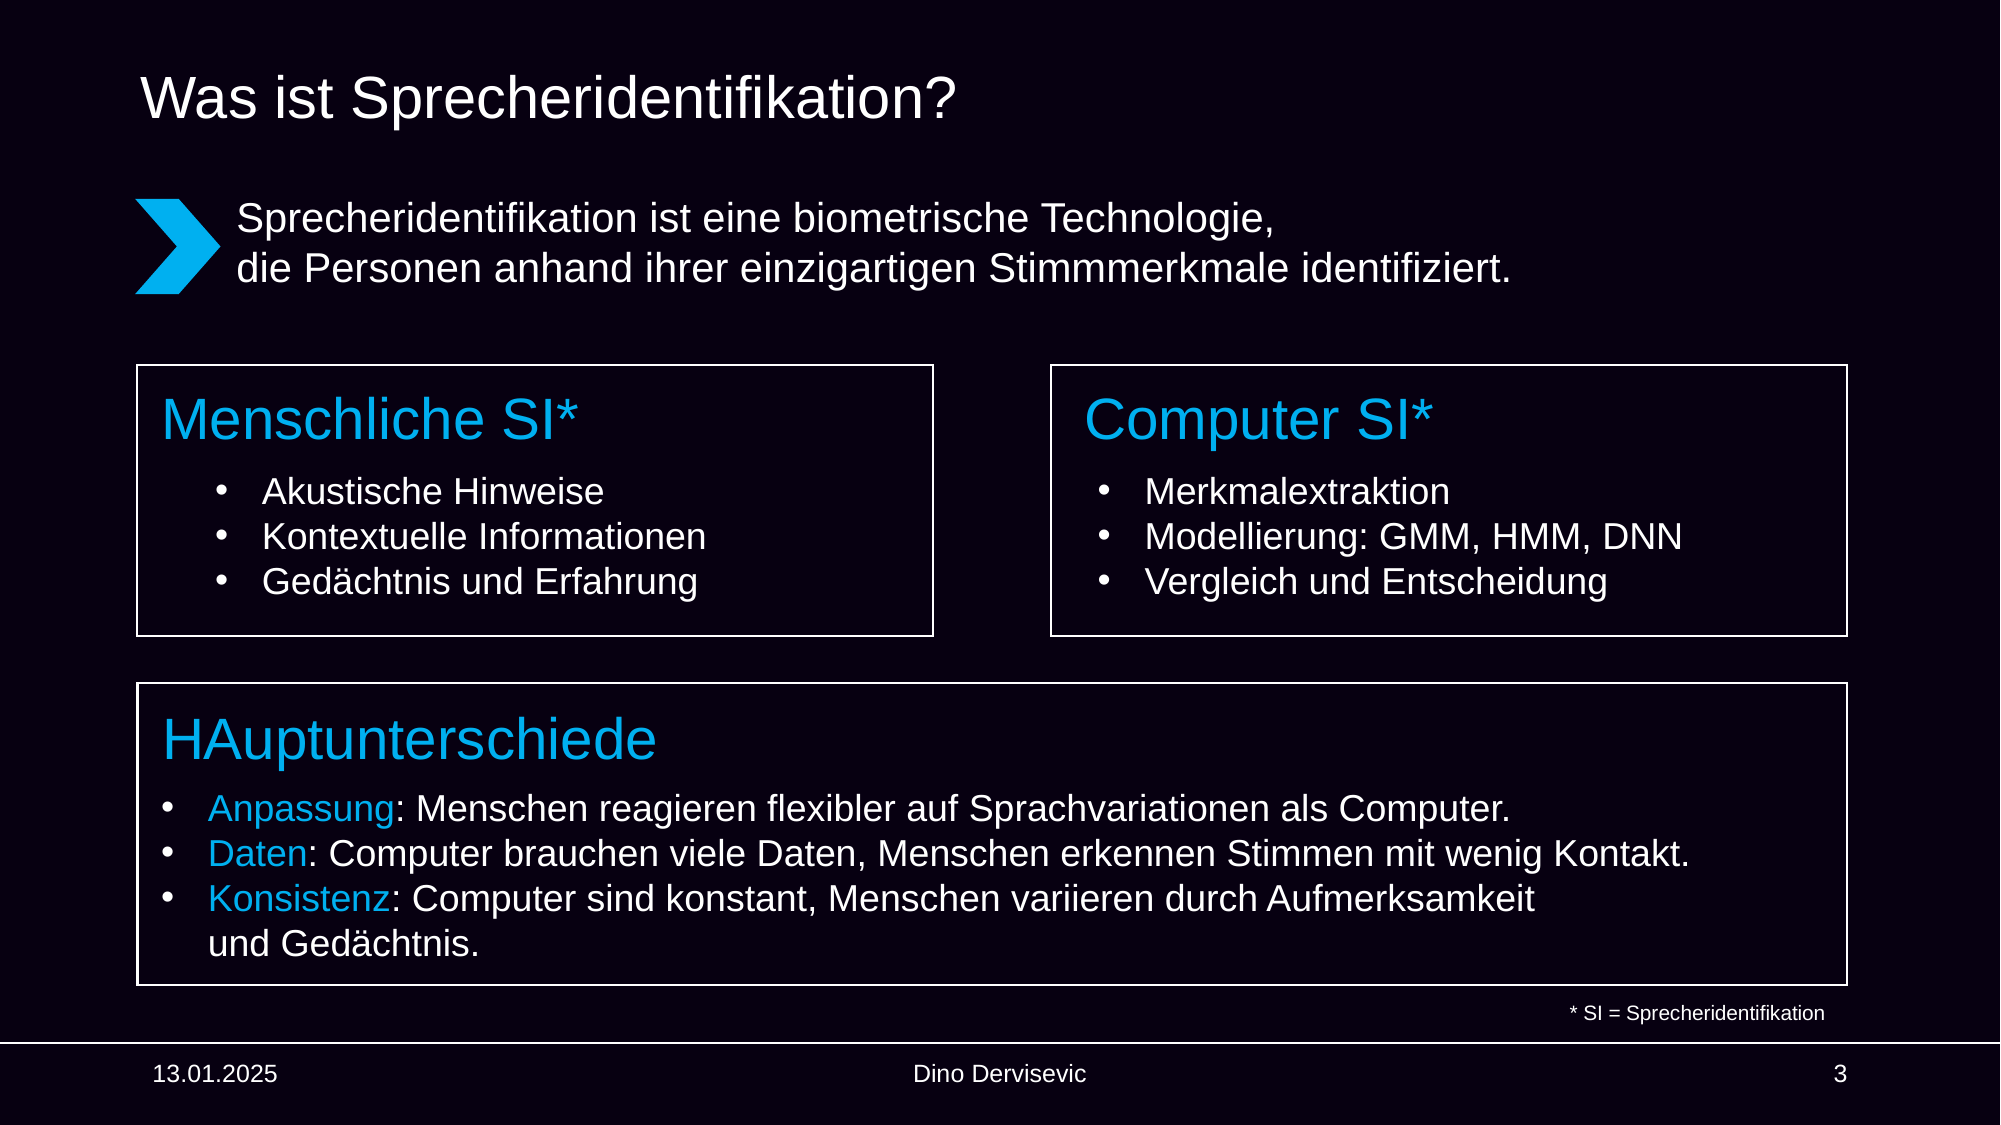

# Was ist Sprecheridentifikation?
Sprecheridentifikation ist eine biometrische Technologie,
die Personen anhand ihrer einzigartigen Stimmmerkmale identifiziert.

Menschliche SI*
Computer SI*
Akustische Hinweise
Kontextuelle Informationen
Gedächtnis und Erfahrung

Merkmalextraktion
Modellierung: GMM, HMM, DNN
Vergleich und Entscheidung

HAuptunterschiede
Anpassung: Menschen reagieren flexibler auf Sprachvariationen als Computer.
Daten: Computer brauchen viele Daten, Menschen erkennen Stimmen mit wenig Kontakt.
Konsistenz: Computer sind konstant, Menschen variieren durch Aufmerksamkeit
und Gedächtnis.
* SI = Sprecheridentifikation
13.01.2025
Dino Dervisevic
3